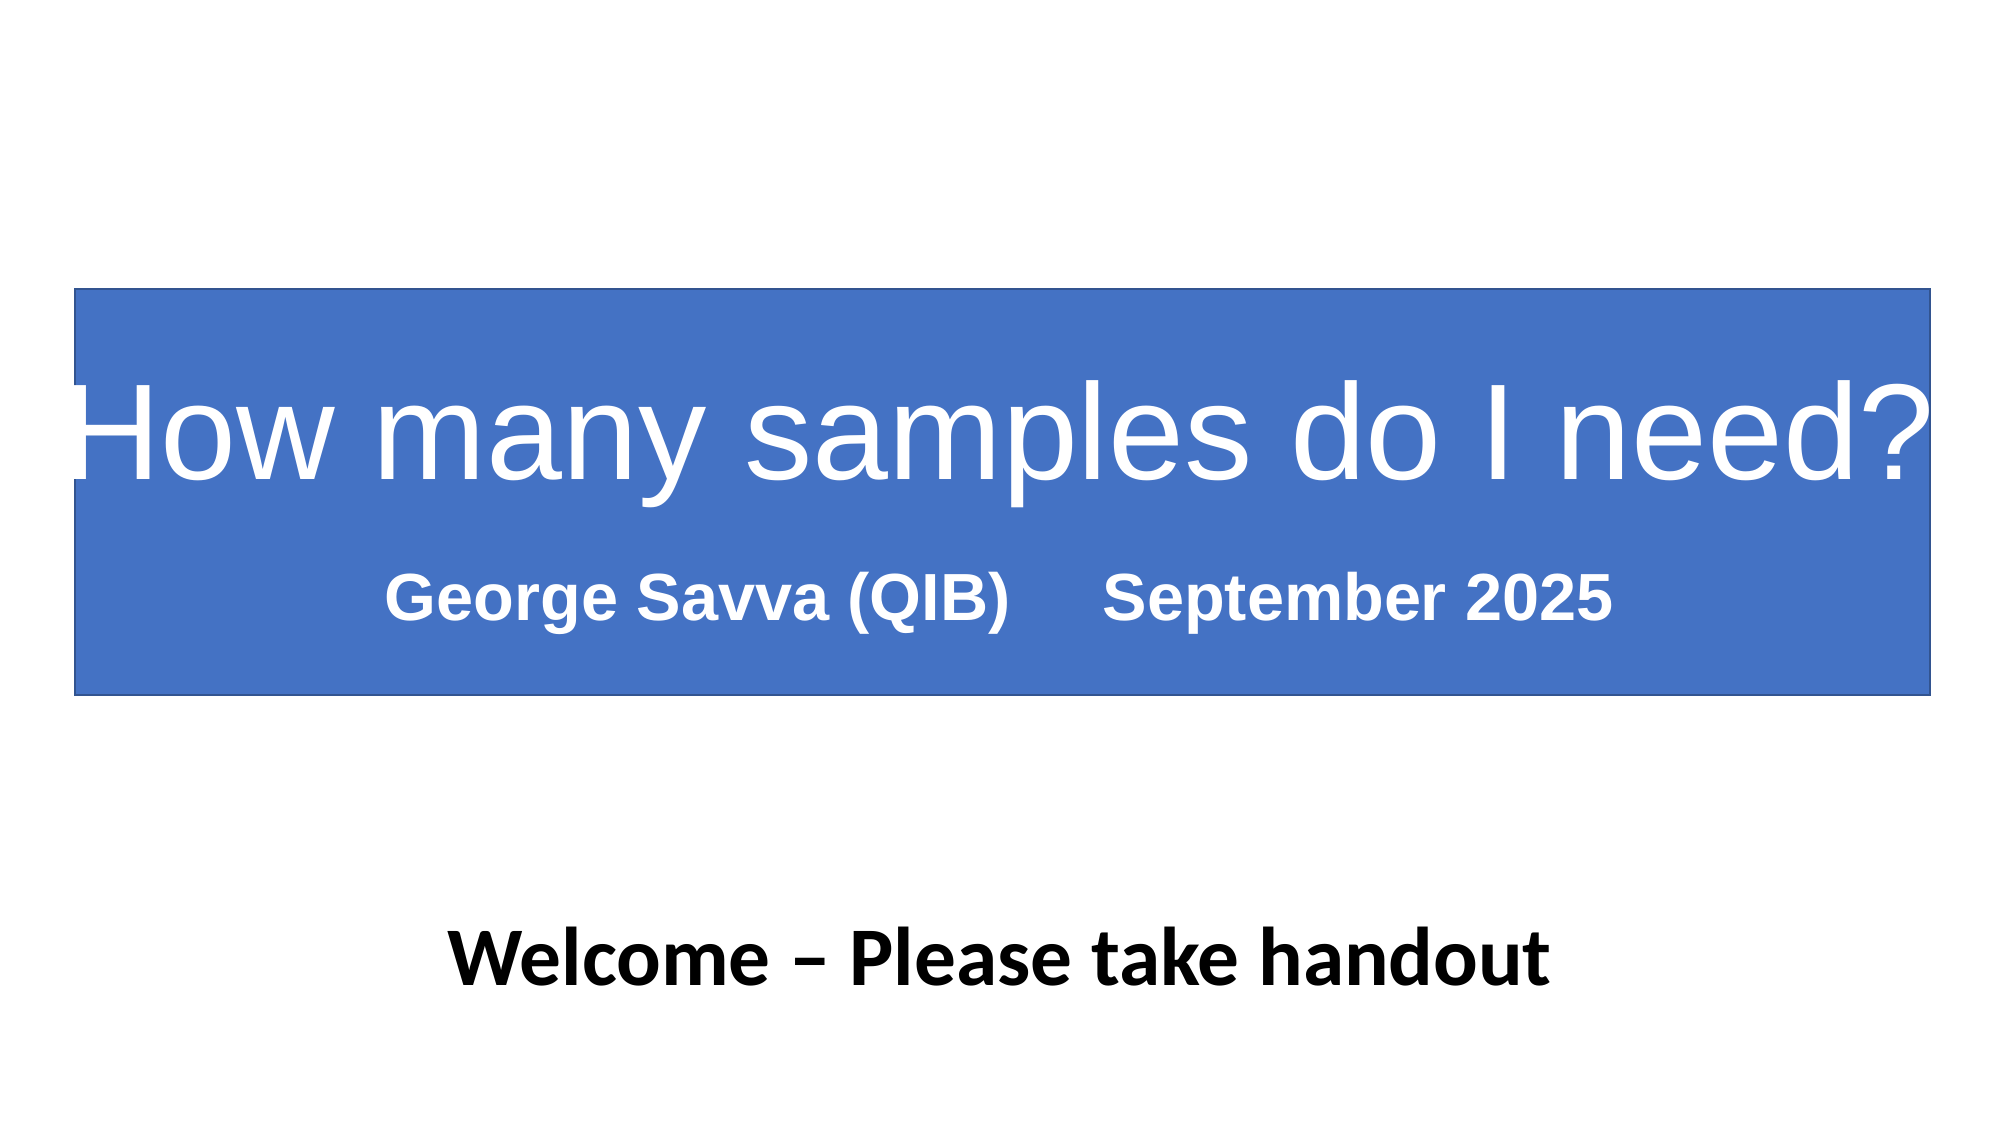

# How many samples do I need?
George Savva (QIB)     September 2025
Welcome – Please take handout